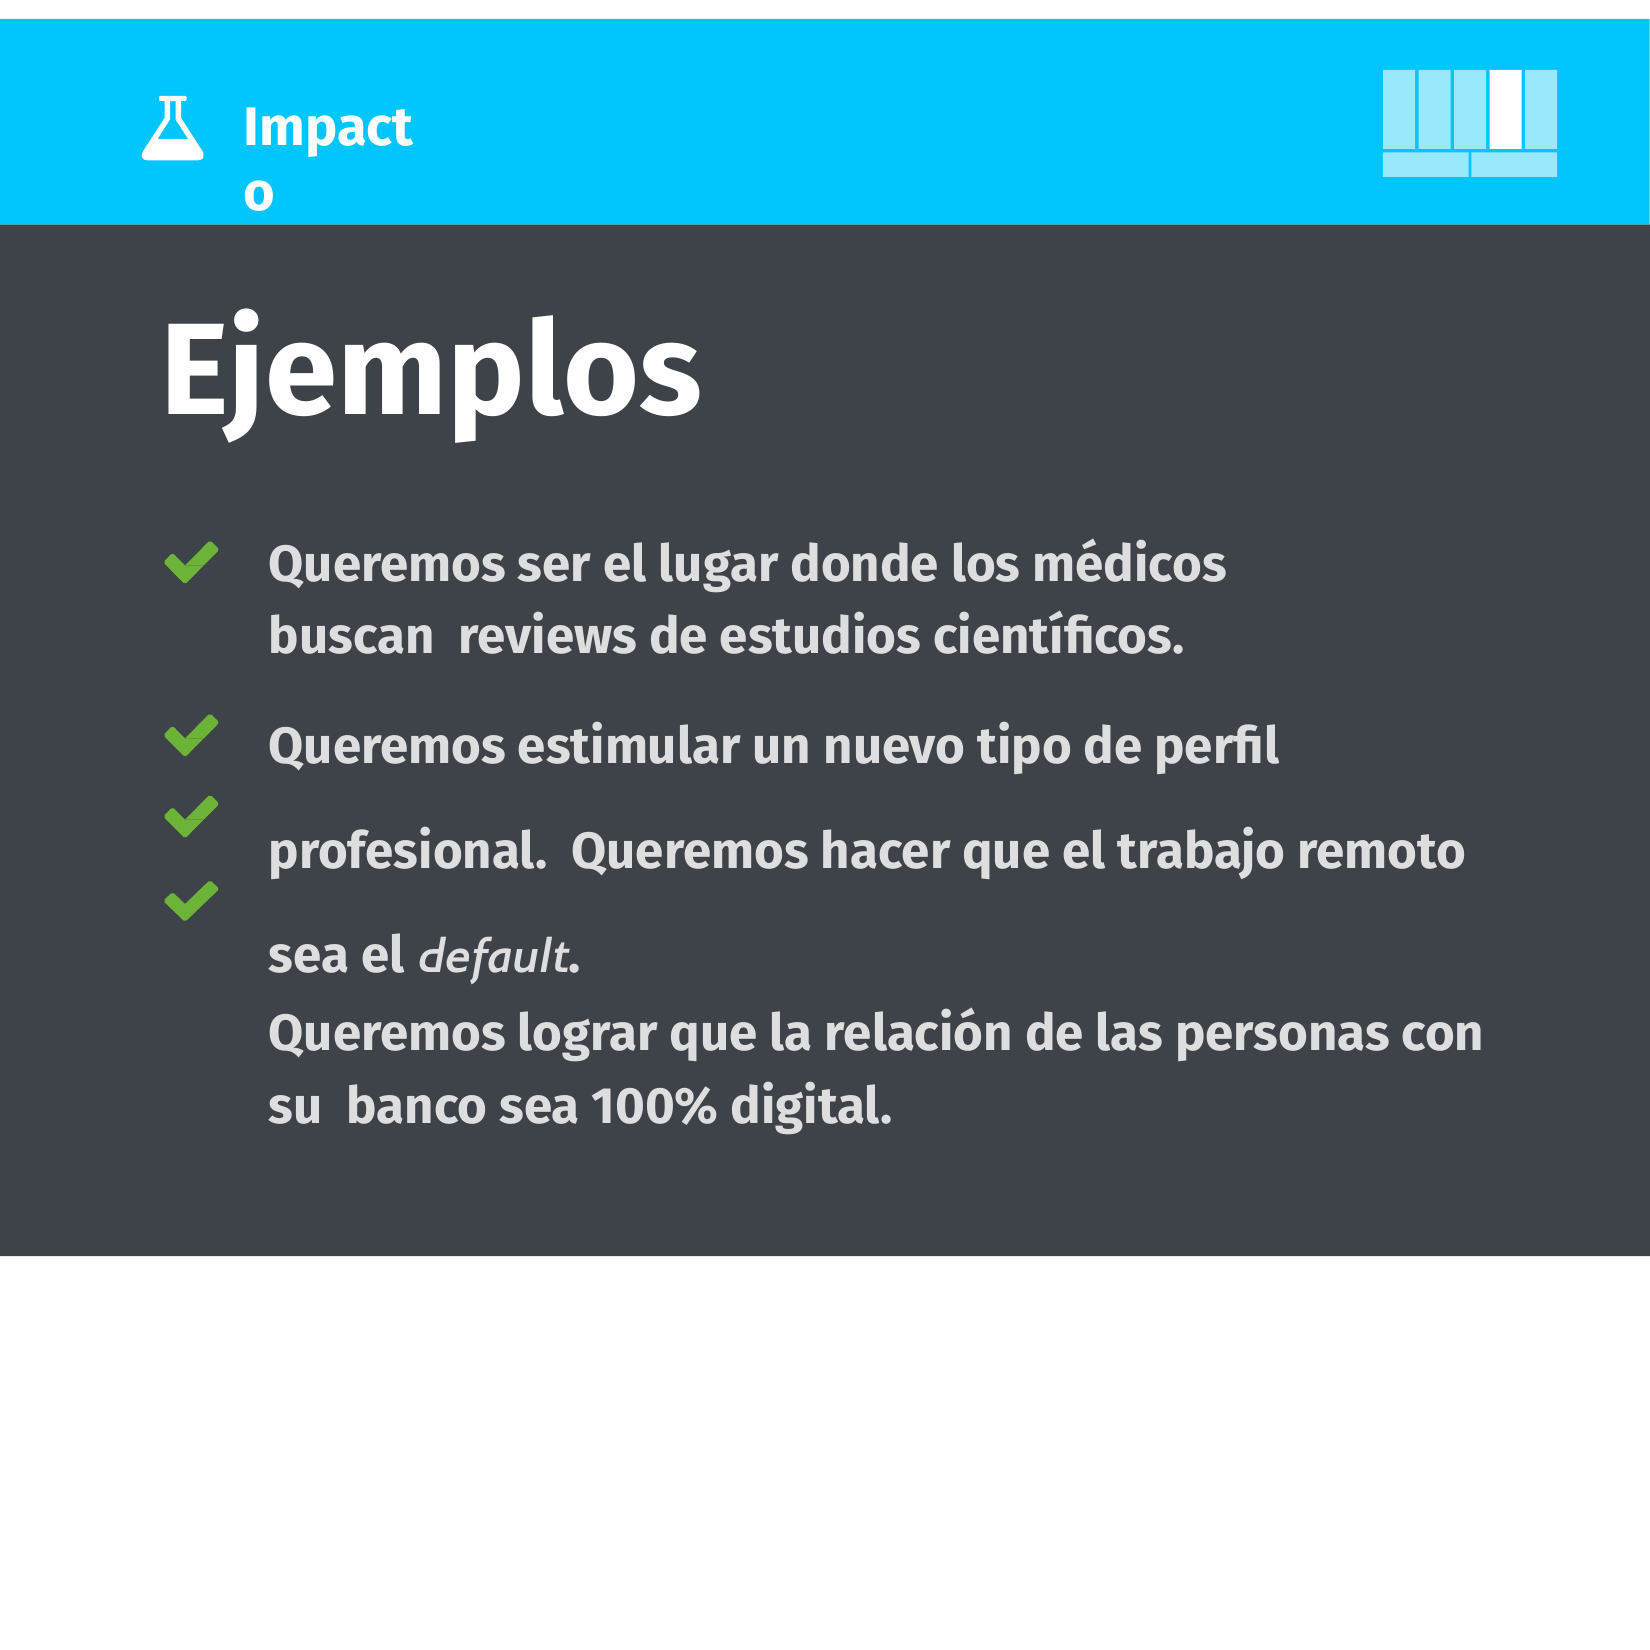

# Impacto

Ejemplos
Queremos ser el lugar donde los médicos buscan  reviews de estudios científicos.
Queremos estimular un nuevo tipo de perfil profesional.  Queremos hacer que el trabajo remoto sea el default.
Queremos lograr que la relación de las personas con su  banco sea 100% digital.